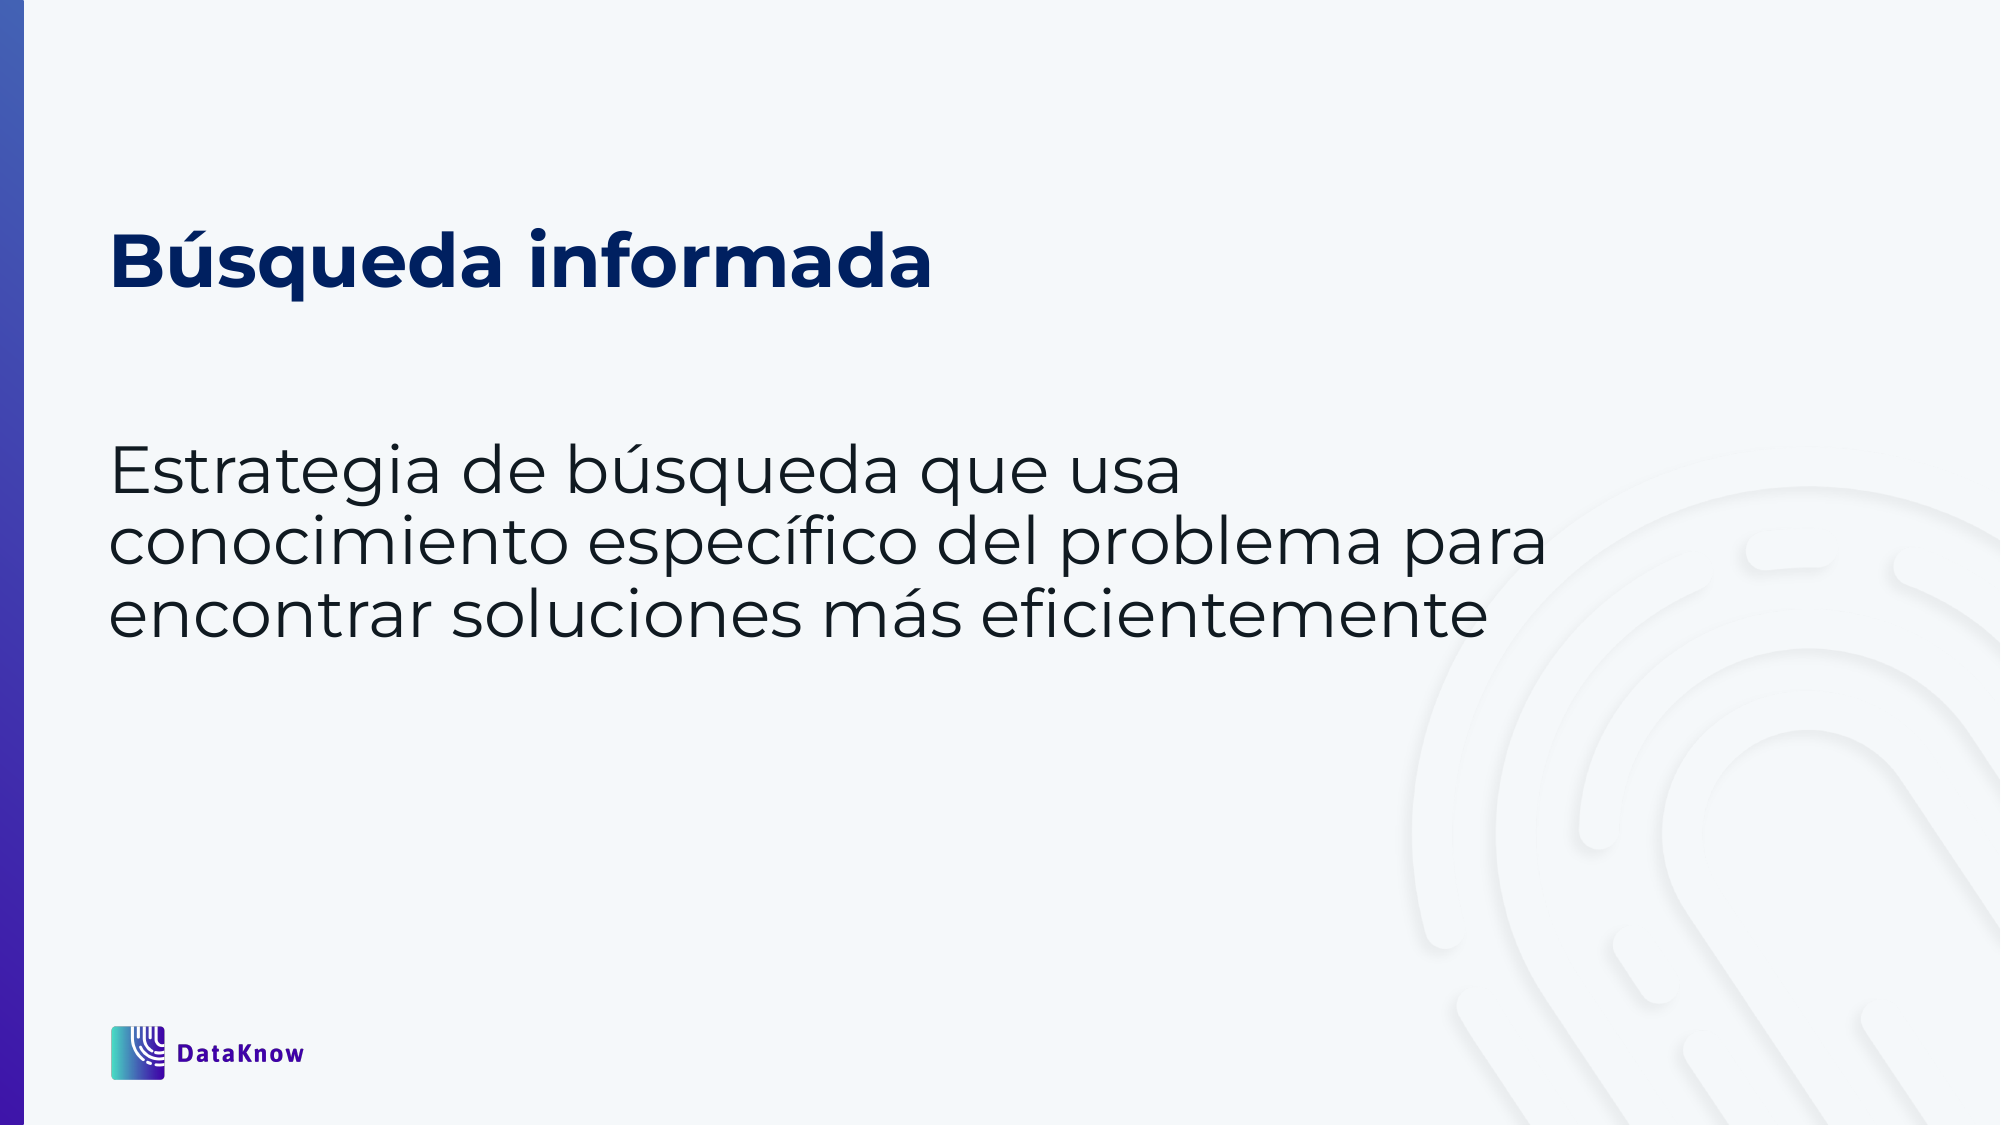

Búsqueda informada
Estrategia de búsqueda que usa conocimiento específico del problema para encontrar soluciones más eficientemente